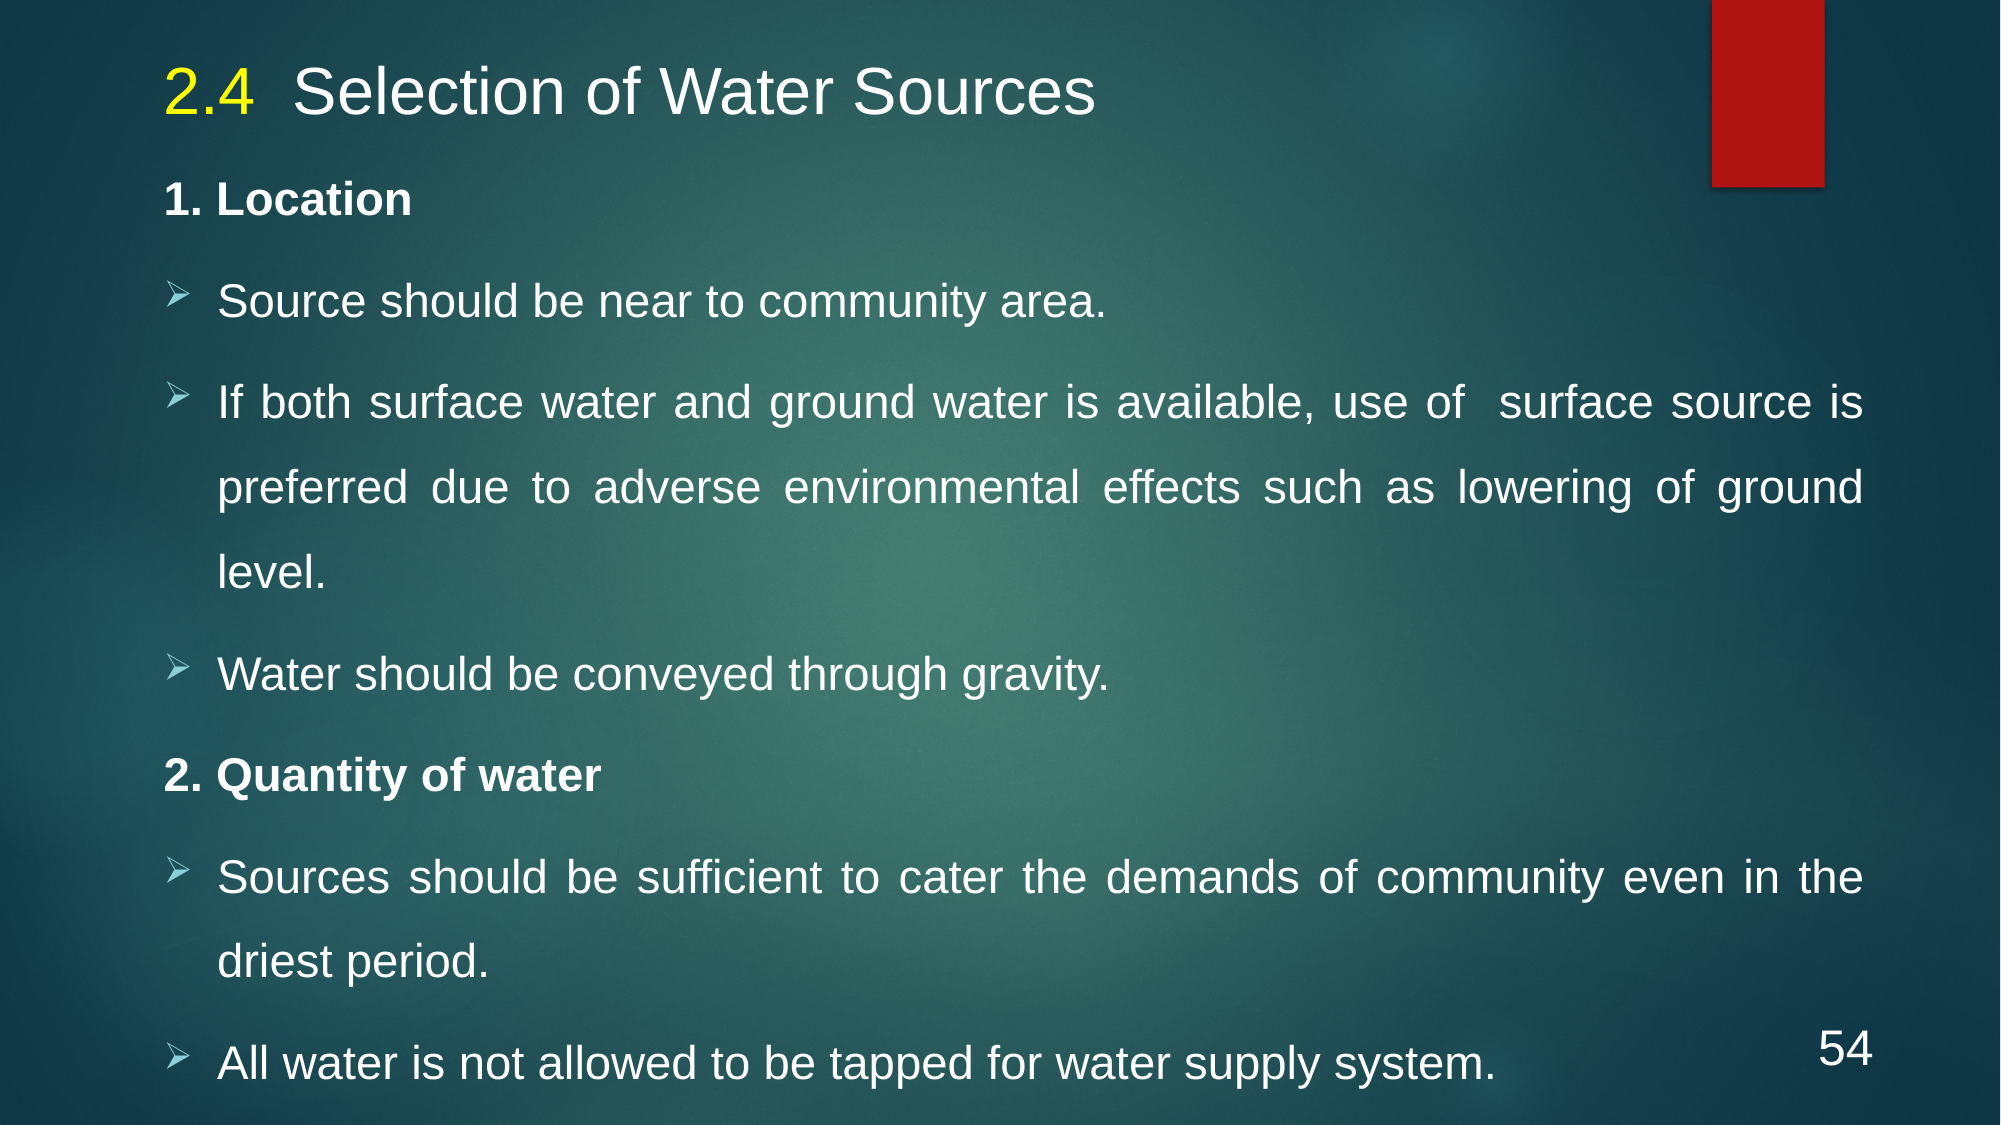

# 2.4  Selection of Water Sources
1. Location
Source should be near to community area.
If both surface water and ground water is available, use of  surface source is preferred due to adverse environmental effects such as lowering of ground level.
Water should be conveyed through gravity.
2. Quantity of water
Sources should be sufficient to cater the demands of community even in the driest period.
All water is not allowed to be tapped for water supply system.

54